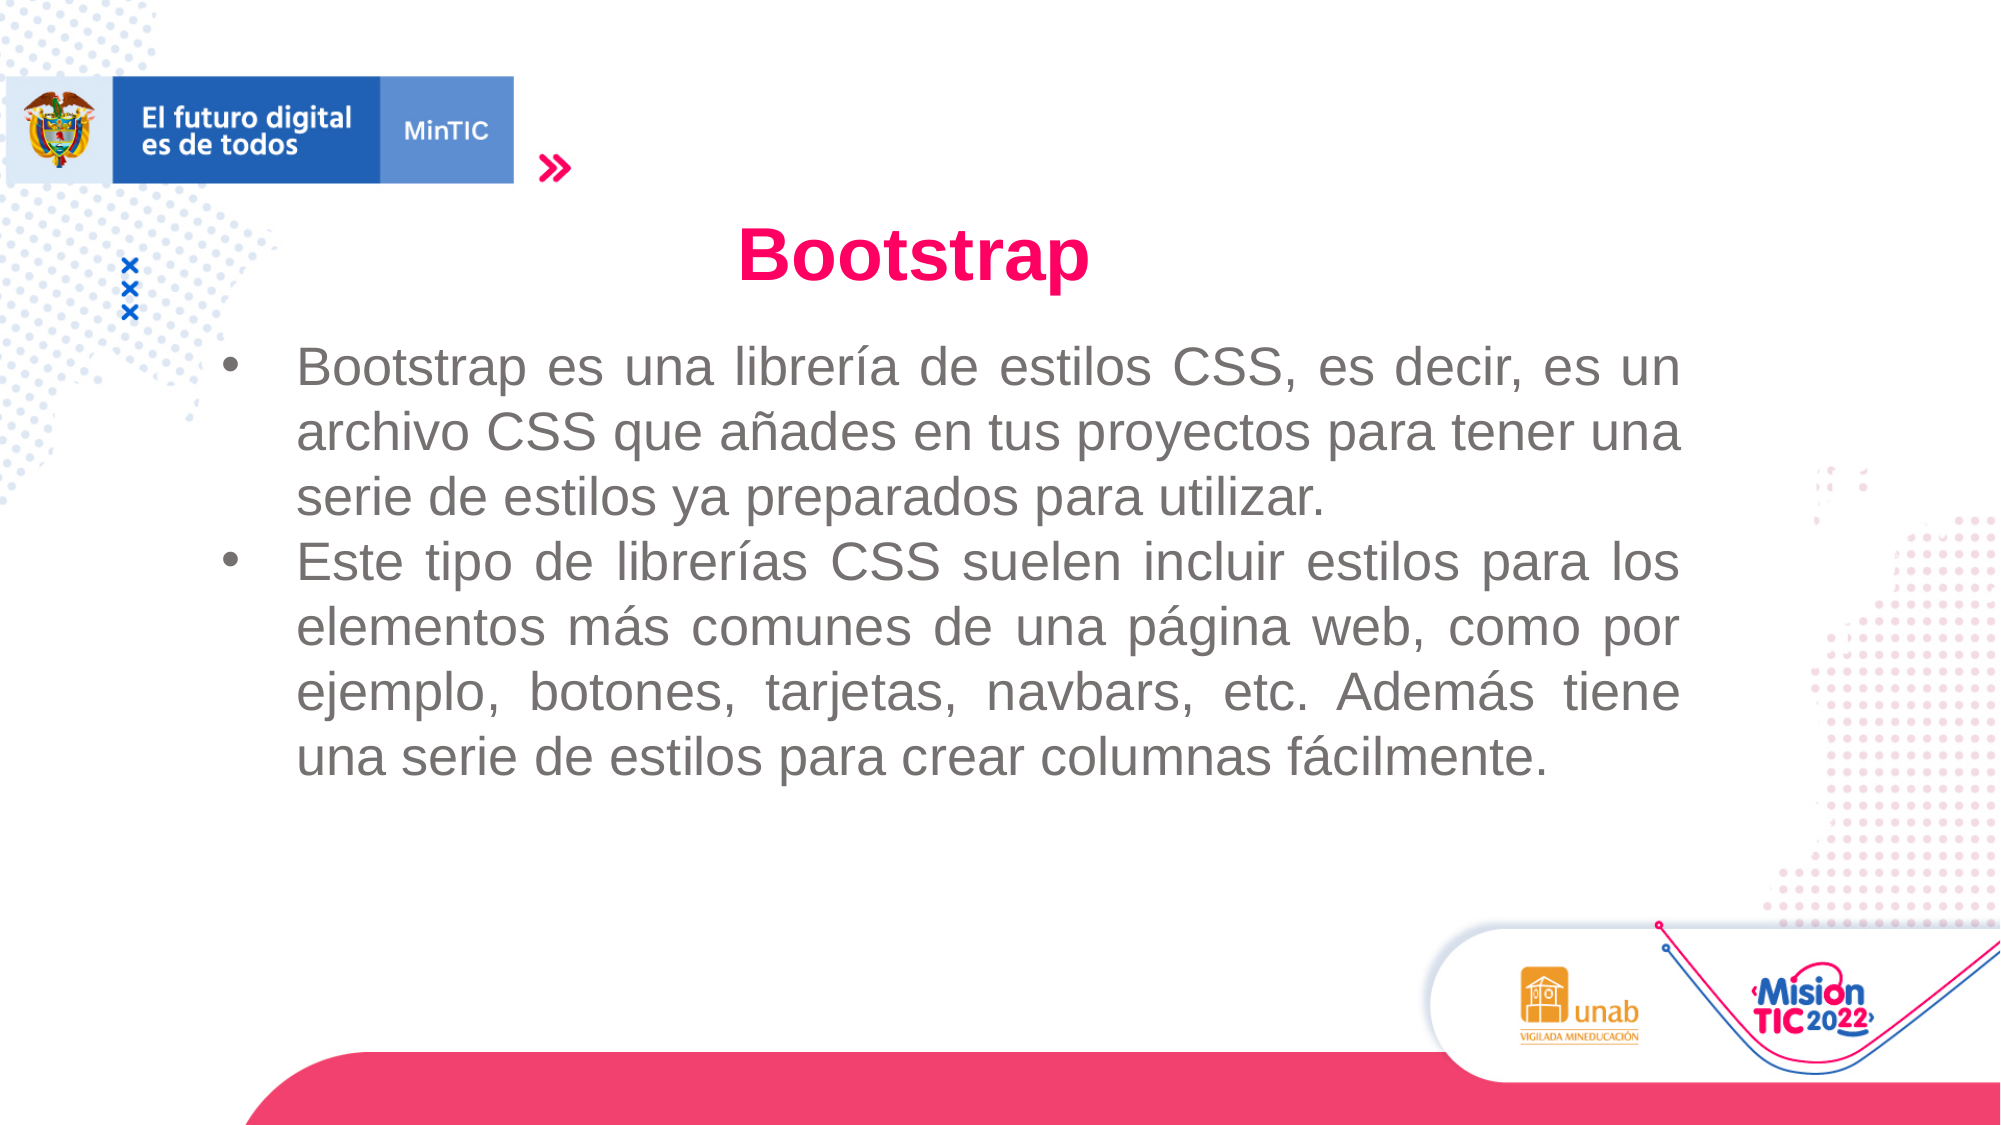

Bootstrap
Bootstrap es una librería de estilos CSS, es decir, es un archivo CSS que añades en tus proyectos para tener una serie de estilos ya preparados para utilizar.
Este tipo de librerías CSS suelen incluir estilos para los elementos más comunes de una página web, como por ejemplo, botones, tarjetas, navbars, etc. Además tiene una serie de estilos para crear columnas fácilmente.